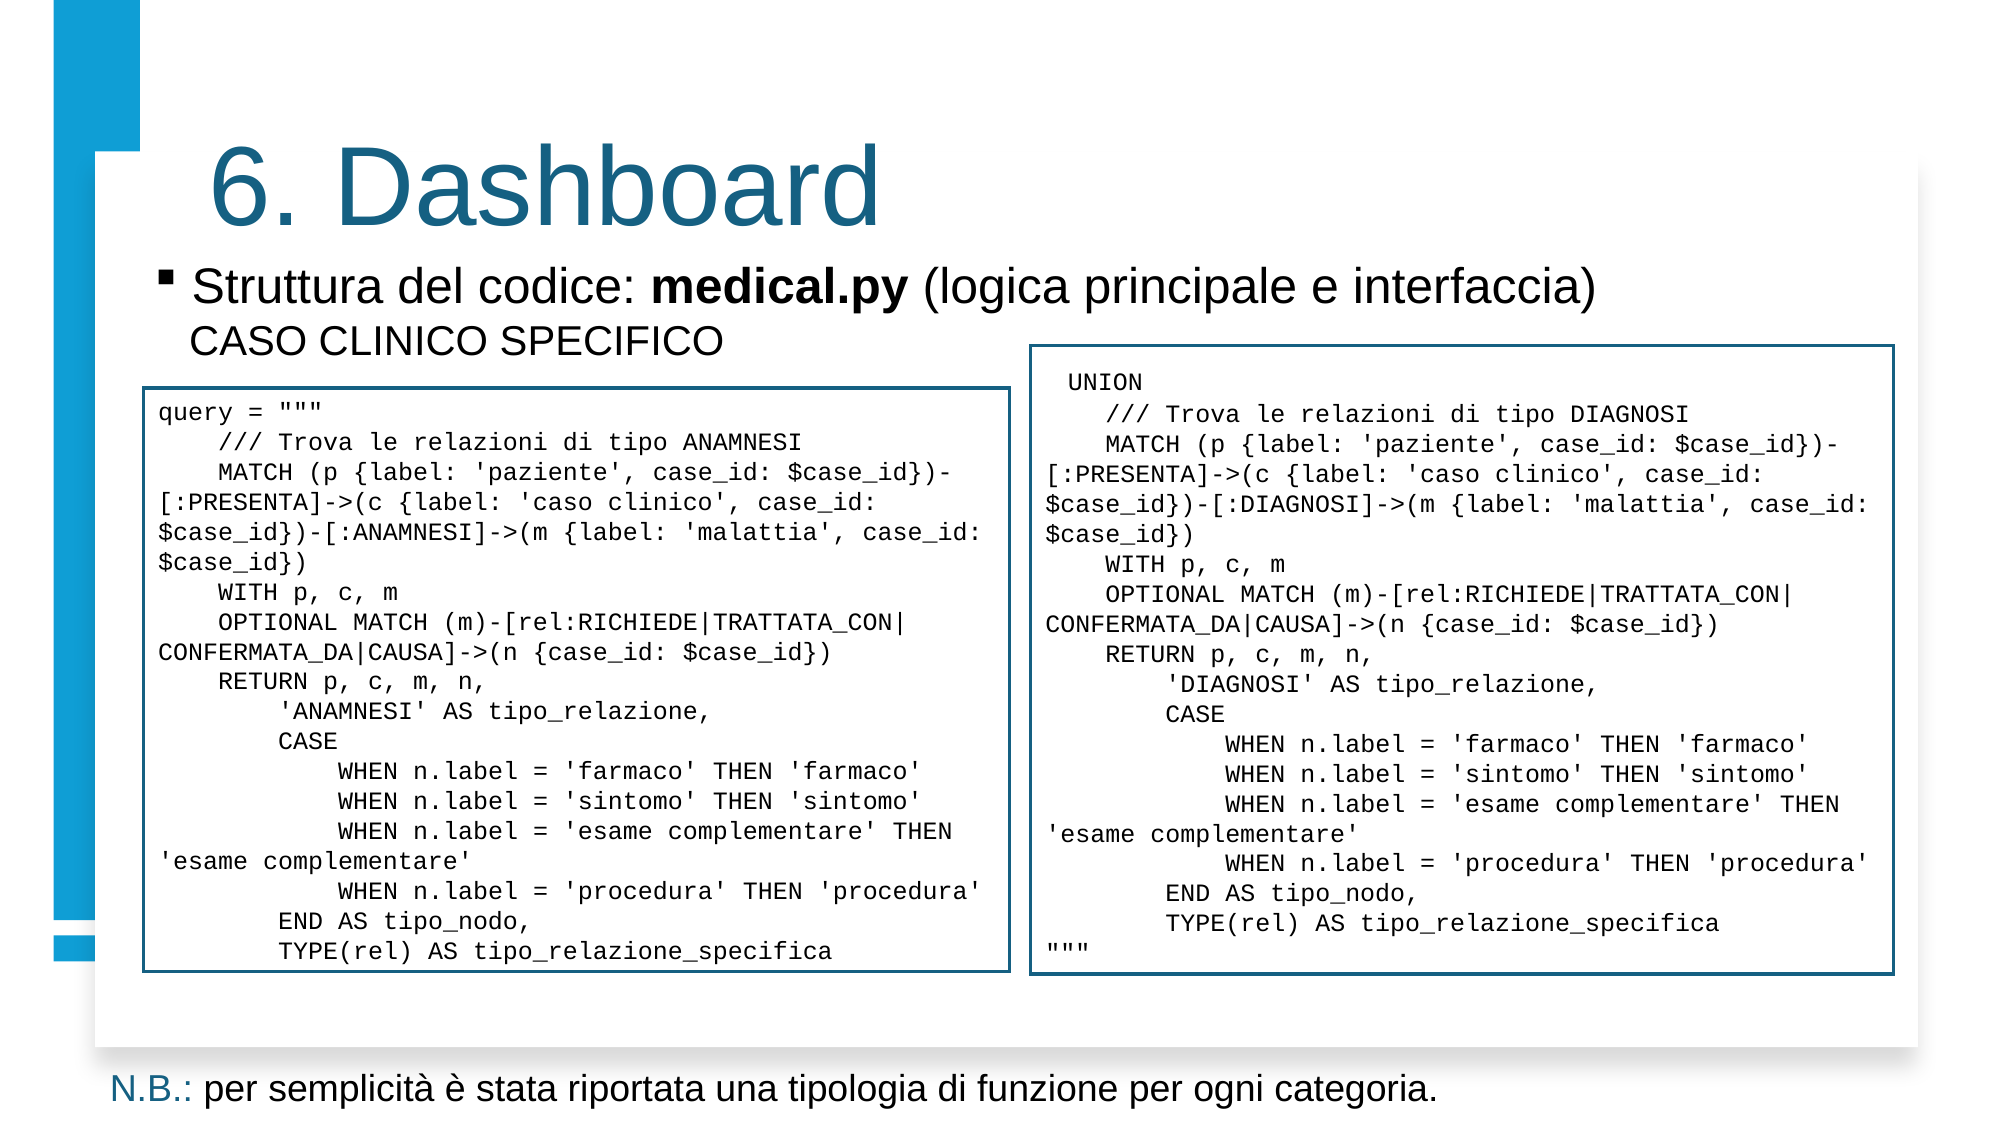

6. Dashboard

 Struttura del codice: medical.py (logica principale e interfaccia)
   CASO CLINICO SPECIFICO
 UNION
    /// Trova le relazioni di tipo DIAGNOSI
    MATCH (p {label: 'paziente', case_id: $case_id})-[:PRESENTA]->(c {label: 'caso clinico', case_id: $case_id})-[:DIAGNOSI]->(m {label: 'malattia', case_id: $case_id})
    WITH p, c, m
    OPTIONAL MATCH (m)-[rel:RICHIEDE|TRATTATA_CON|CONFERMATA_DA|CAUSA]->(n {case_id: $case_id})
    RETURN p, c, m, n,
        'DIAGNOSI' AS tipo_relazione,
        CASE
            WHEN n.label = 'farmaco' THEN 'farmaco'
            WHEN n.label = 'sintomo' THEN 'sintomo'
            WHEN n.label = 'esame complementare' THEN 'esame complementare'
            WHEN n.label = 'procedura' THEN 'procedura'
        END AS tipo_nodo,
        TYPE(rel) AS tipo_relazione_specifica
"""
query = """
    /// Trova le relazioni di tipo ANAMNESI
    MATCH (p {label: 'paziente', case_id: $case_id})-[:PRESENTA]->(c {label: 'caso clinico', case_id: $case_id})-[:ANAMNESI]->(m {label: 'malattia', case_id: $case_id})
    WITH p, c, m
    OPTIONAL MATCH (m)-[rel:RICHIEDE|TRATTATA_CON|CONFERMATA_DA|CAUSA]->(n {case_id: $case_id})
    RETURN p, c, m, n,
        'ANAMNESI' AS tipo_relazione,
        CASE
            WHEN n.label = 'farmaco' THEN 'farmaco'
            WHEN n.label = 'sintomo' THEN 'sintomo'
            WHEN n.label = 'esame complementare' THEN 'esame complementare'
            WHEN n.label = 'procedura' THEN 'procedura'
        END AS tipo_nodo,
        TYPE(rel) AS tipo_relazione_specifica

N.B.: per semplicità è stata riportata una tipologia di funzione per ogni categoria.